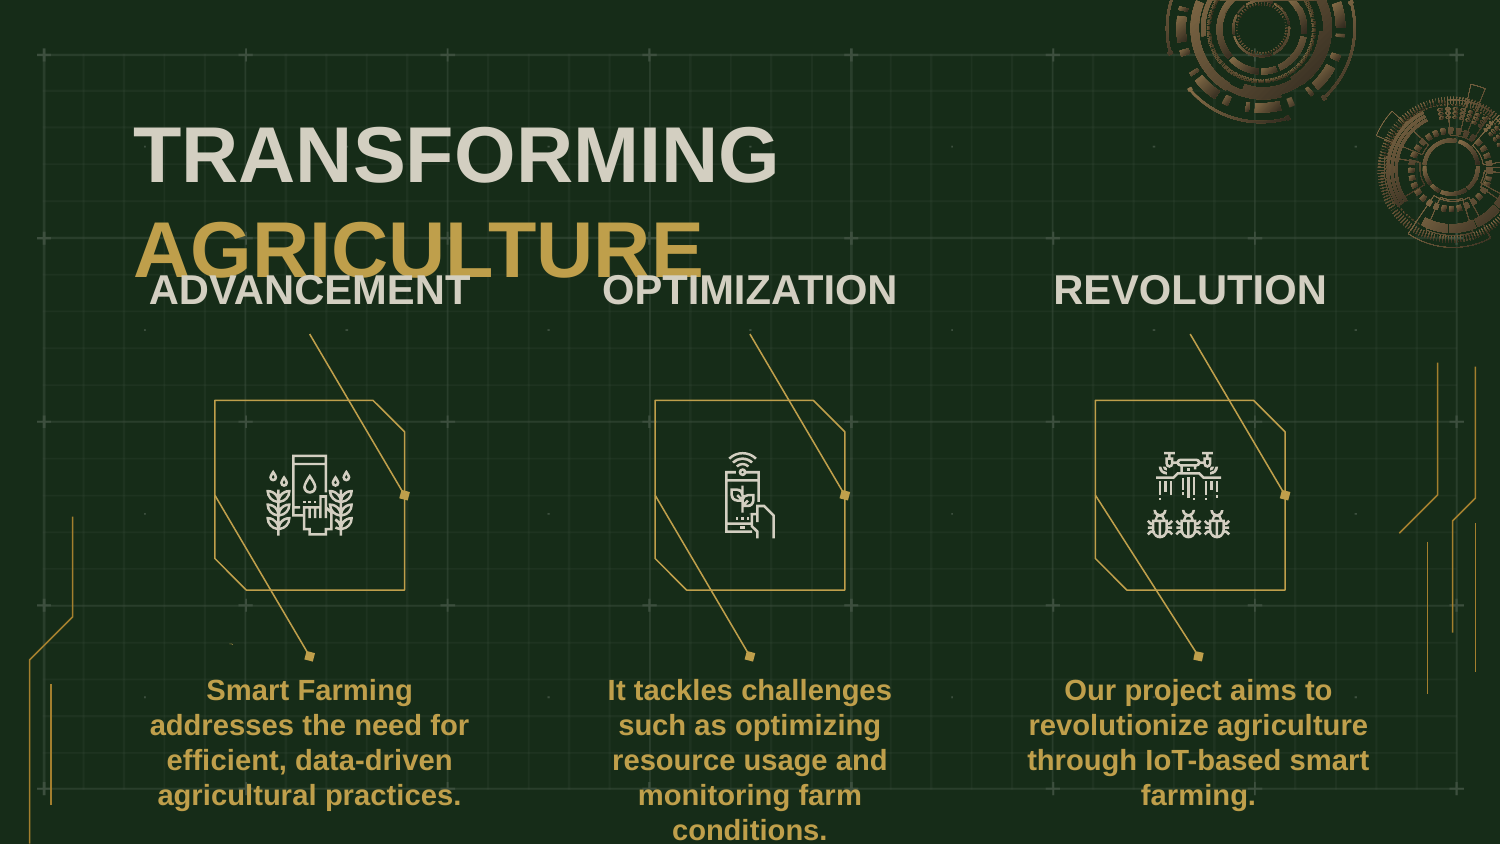

# TRANSFORMING AGRICULTURE

ADVANCEMENT
REVOLUTION
OPTIMIZATION

Our project aims to revolutionize agriculture through IoT-based smart farming.
Smart Farming addresses the need for efficient, data-driven agricultural practices.
It tackles challenges such as optimizing resource usage and monitoring farm conditions.